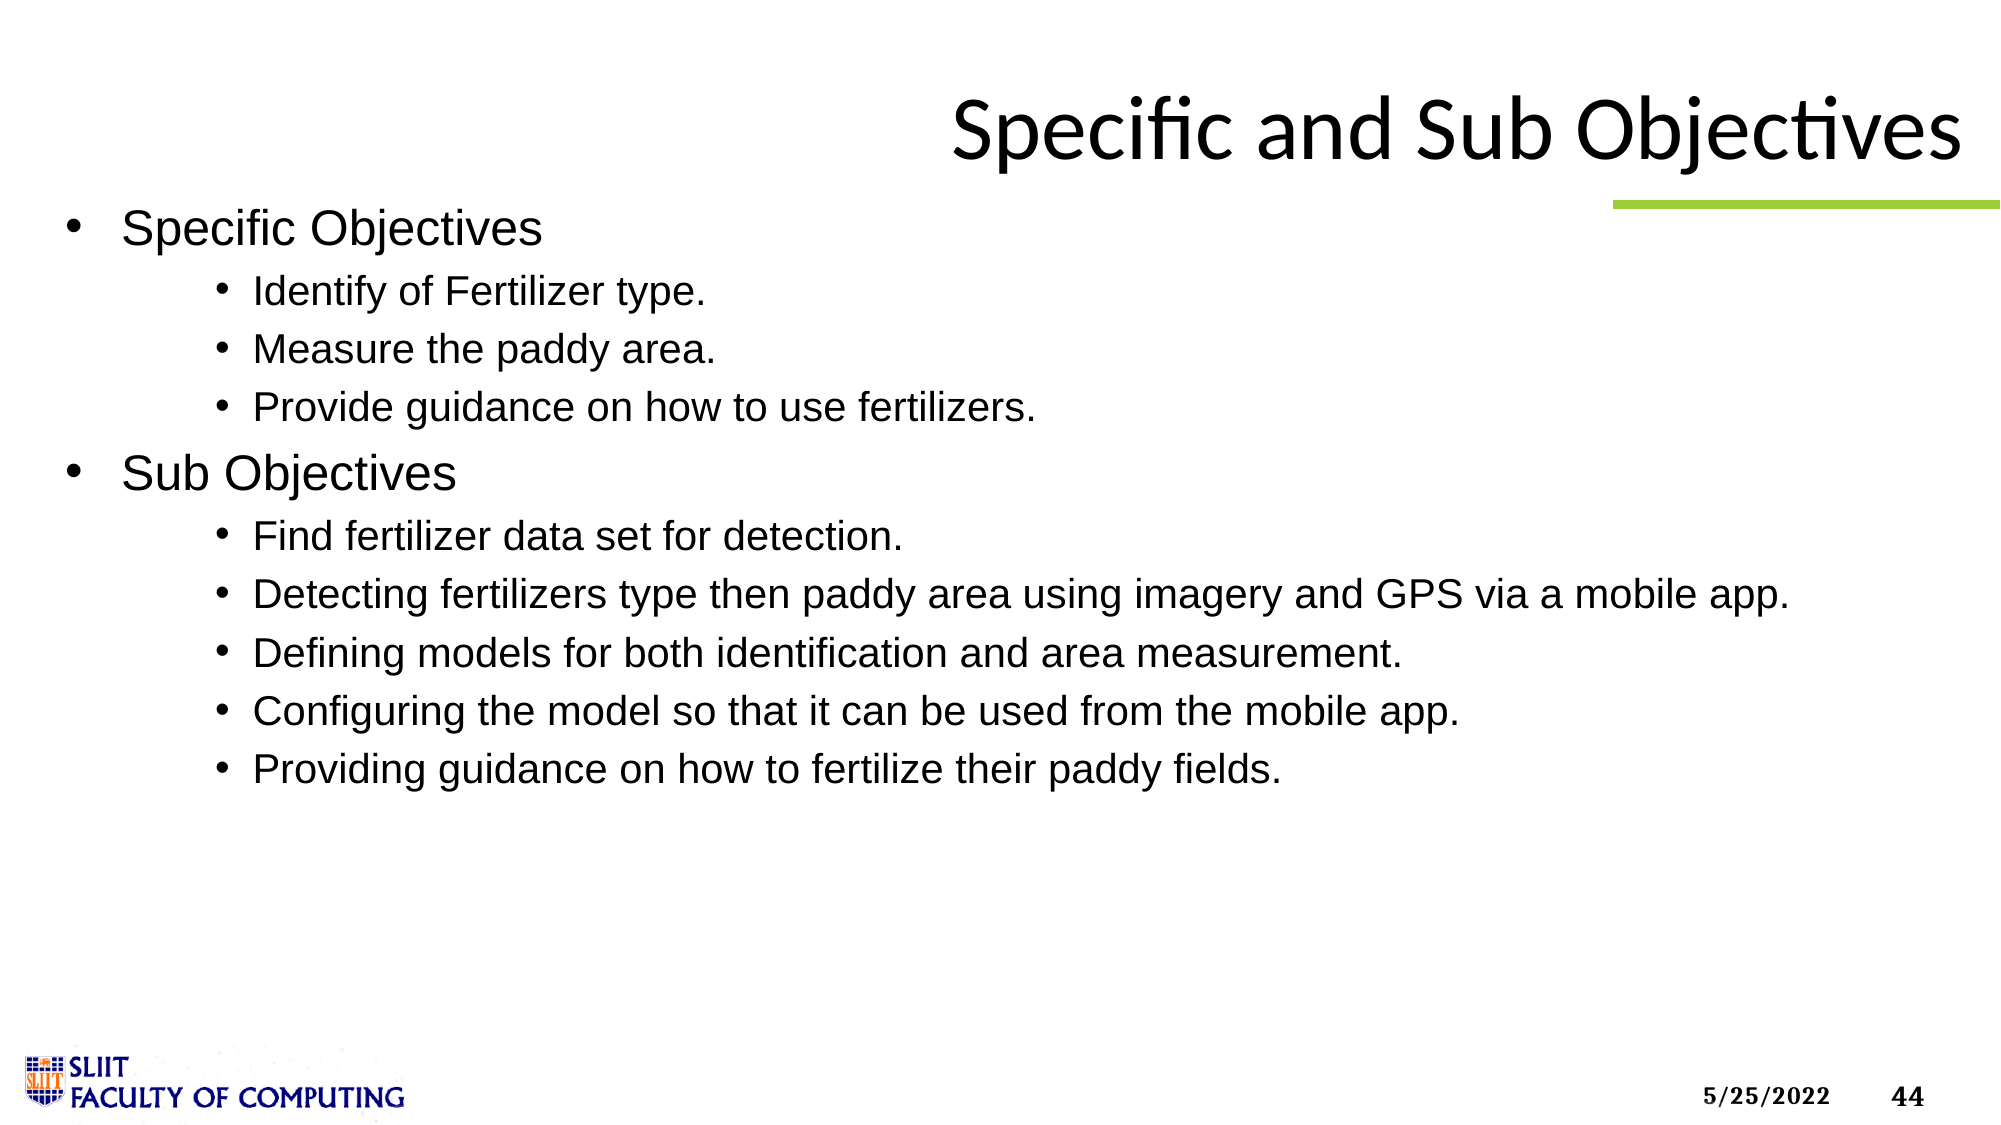

# Specific and Sub Objectives
Specific Objectives
Identify of Fertilizer type.
Measure the paddy area.
Provide guidance on how to use fertilizers.
Sub Objectives
Find fertilizer data set for detection.
Detecting fertilizers type then paddy area using imagery and GPS via a mobile app.
Defining models for both identification and area measurement.
Configuring the model so that it can be used from the mobile app.
Providing guidance on how to fertilize their paddy fields.